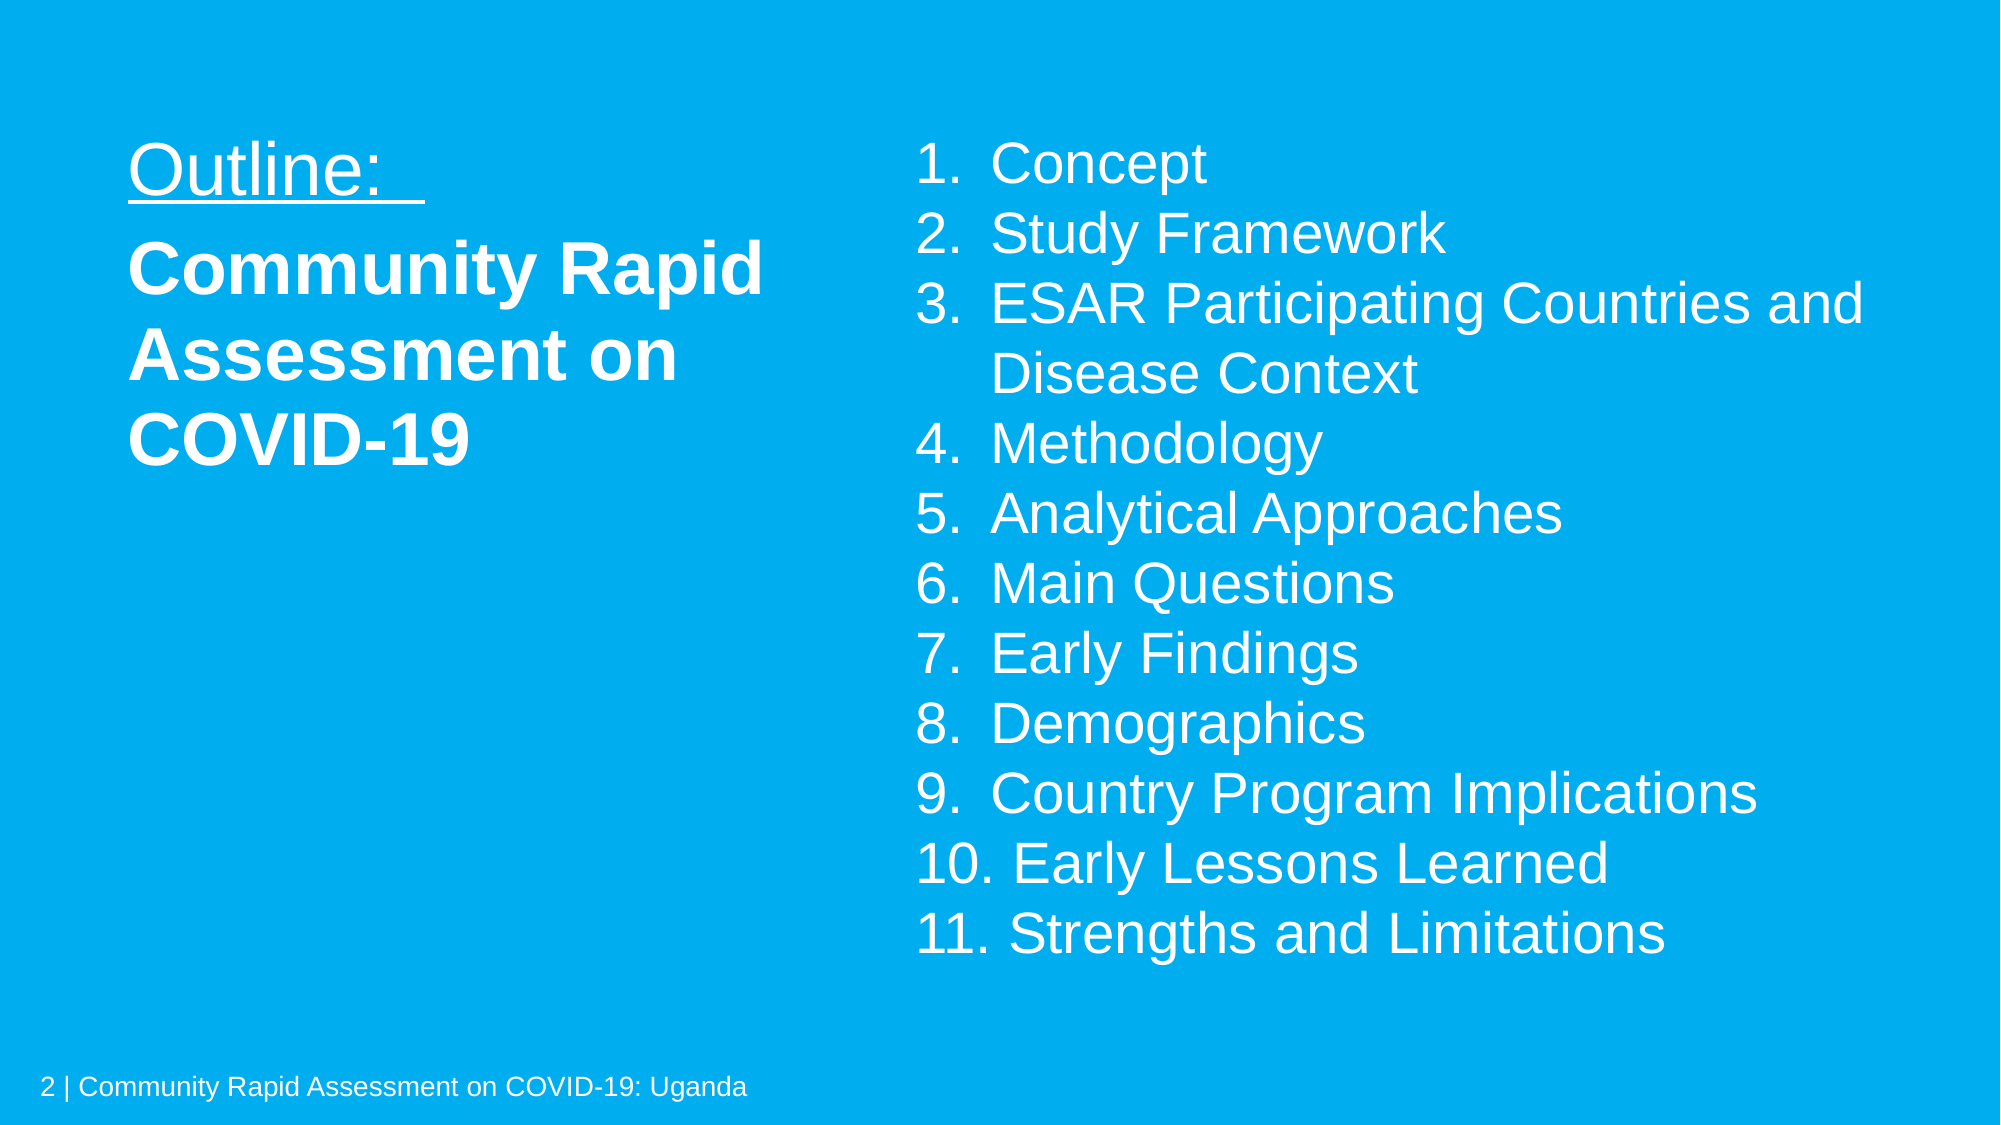

Outline:
Community Rapid Assessment on COVID-19
Concept
Study Framework
ESAR Participating Countries and Disease Context
Methodology
Analytical Approaches
Main Questions
Early Findings
Demographics
Country Program Implications
 Early Lessons Learned
 Strengths and Limitations

2 | Community Rapid Assessment on COVID-19: Uganda